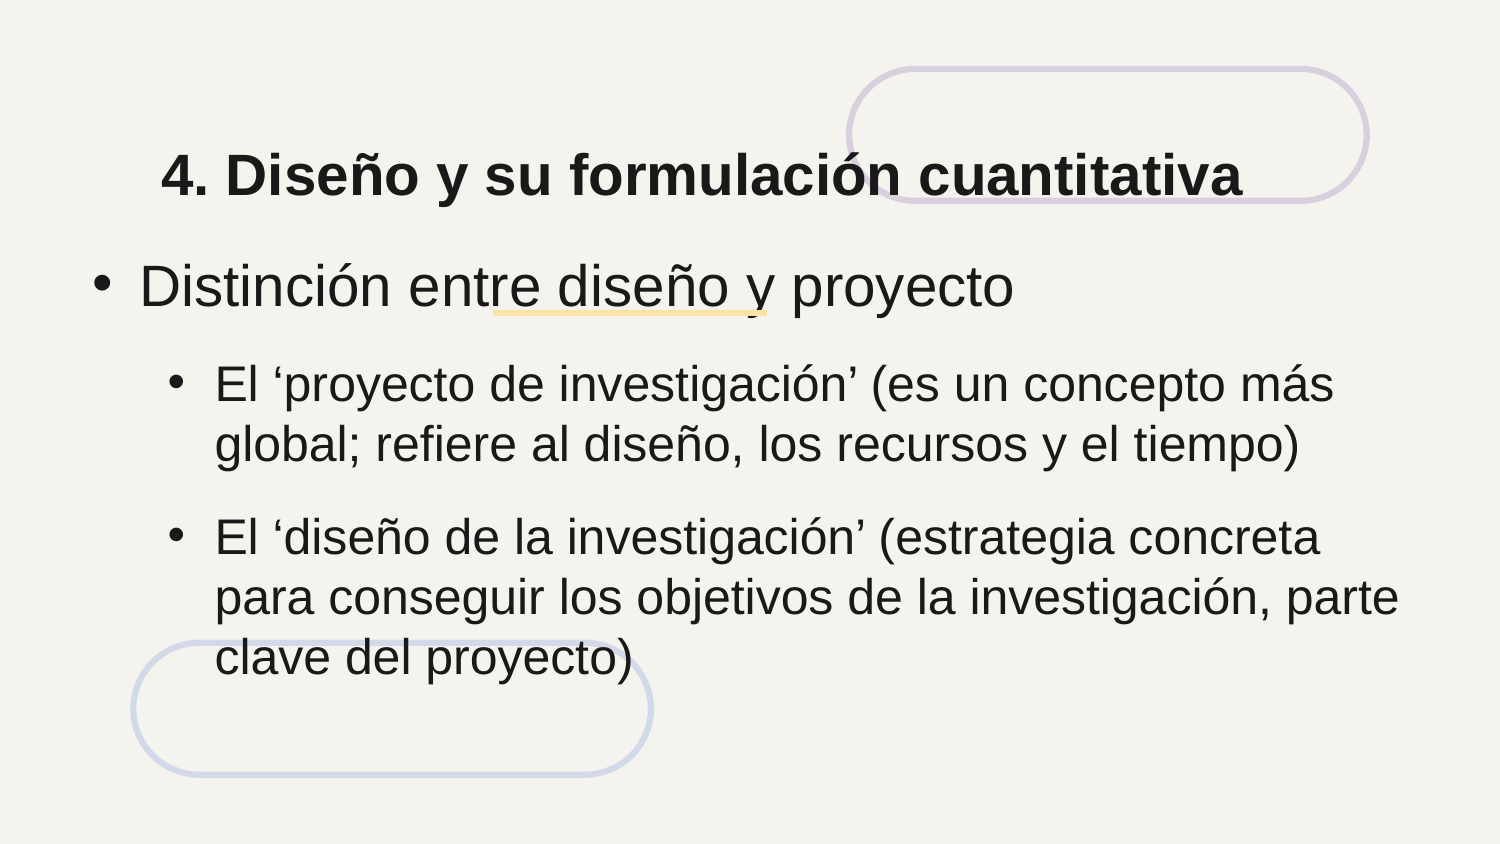

# 4. Diseño y su formulación cuantitativa
Distinción entre diseño y proyecto
El ‘proyecto de investigación’ (es un concepto más global; refiere al diseño, los recursos y el tiempo)
El ‘diseño de la investigación’ (estrategia concreta para conseguir los objetivos de la investigación, parte clave del proyecto)